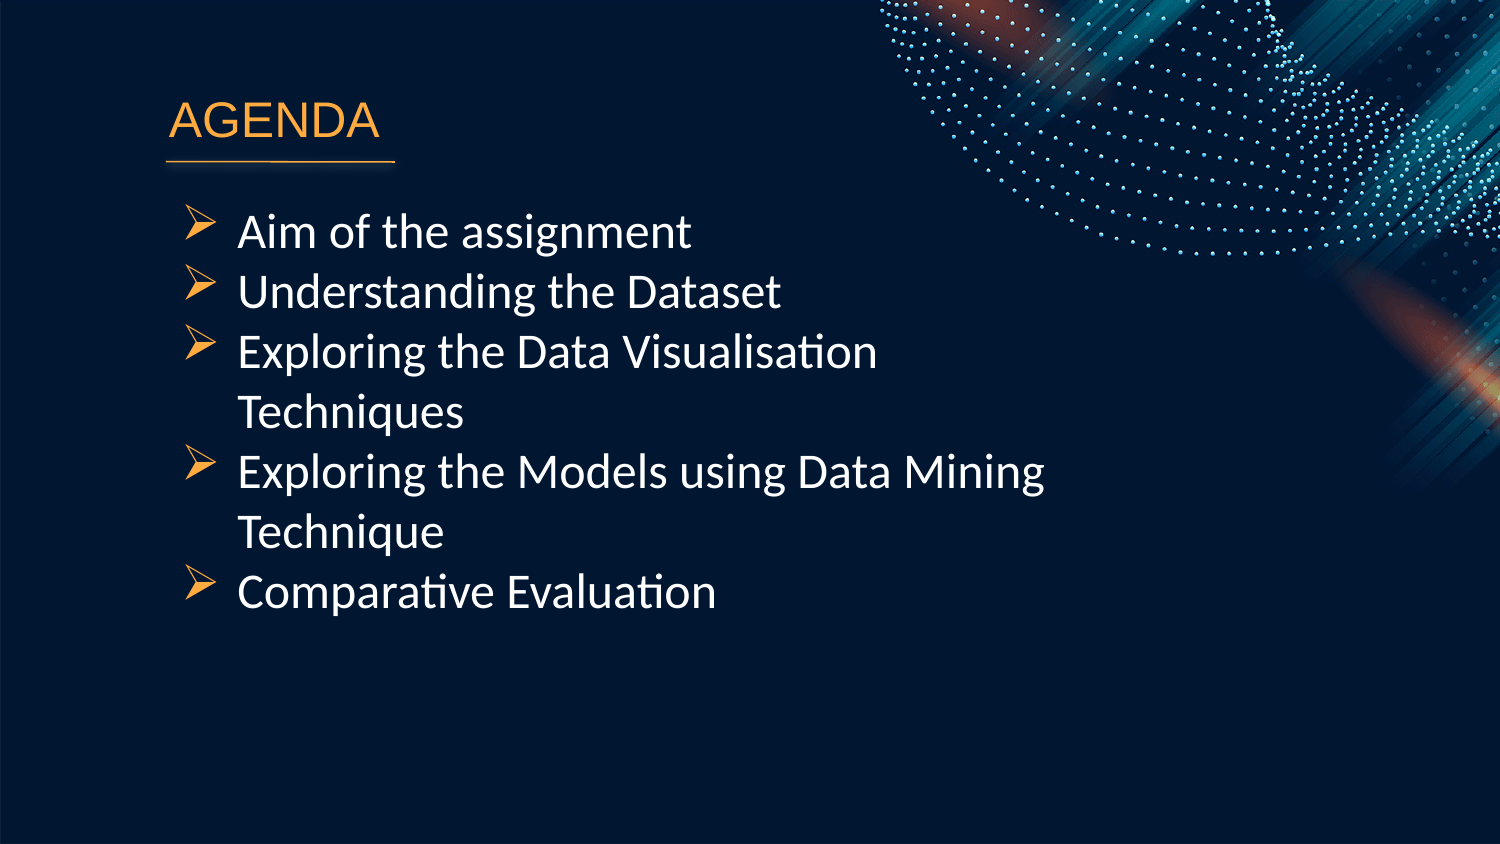

# AGENDA
Aim of the assignment
Understanding the Dataset
Exploring the Data Visualisation Techniques
Exploring the Models using Data Mining Technique
Comparative Evaluation